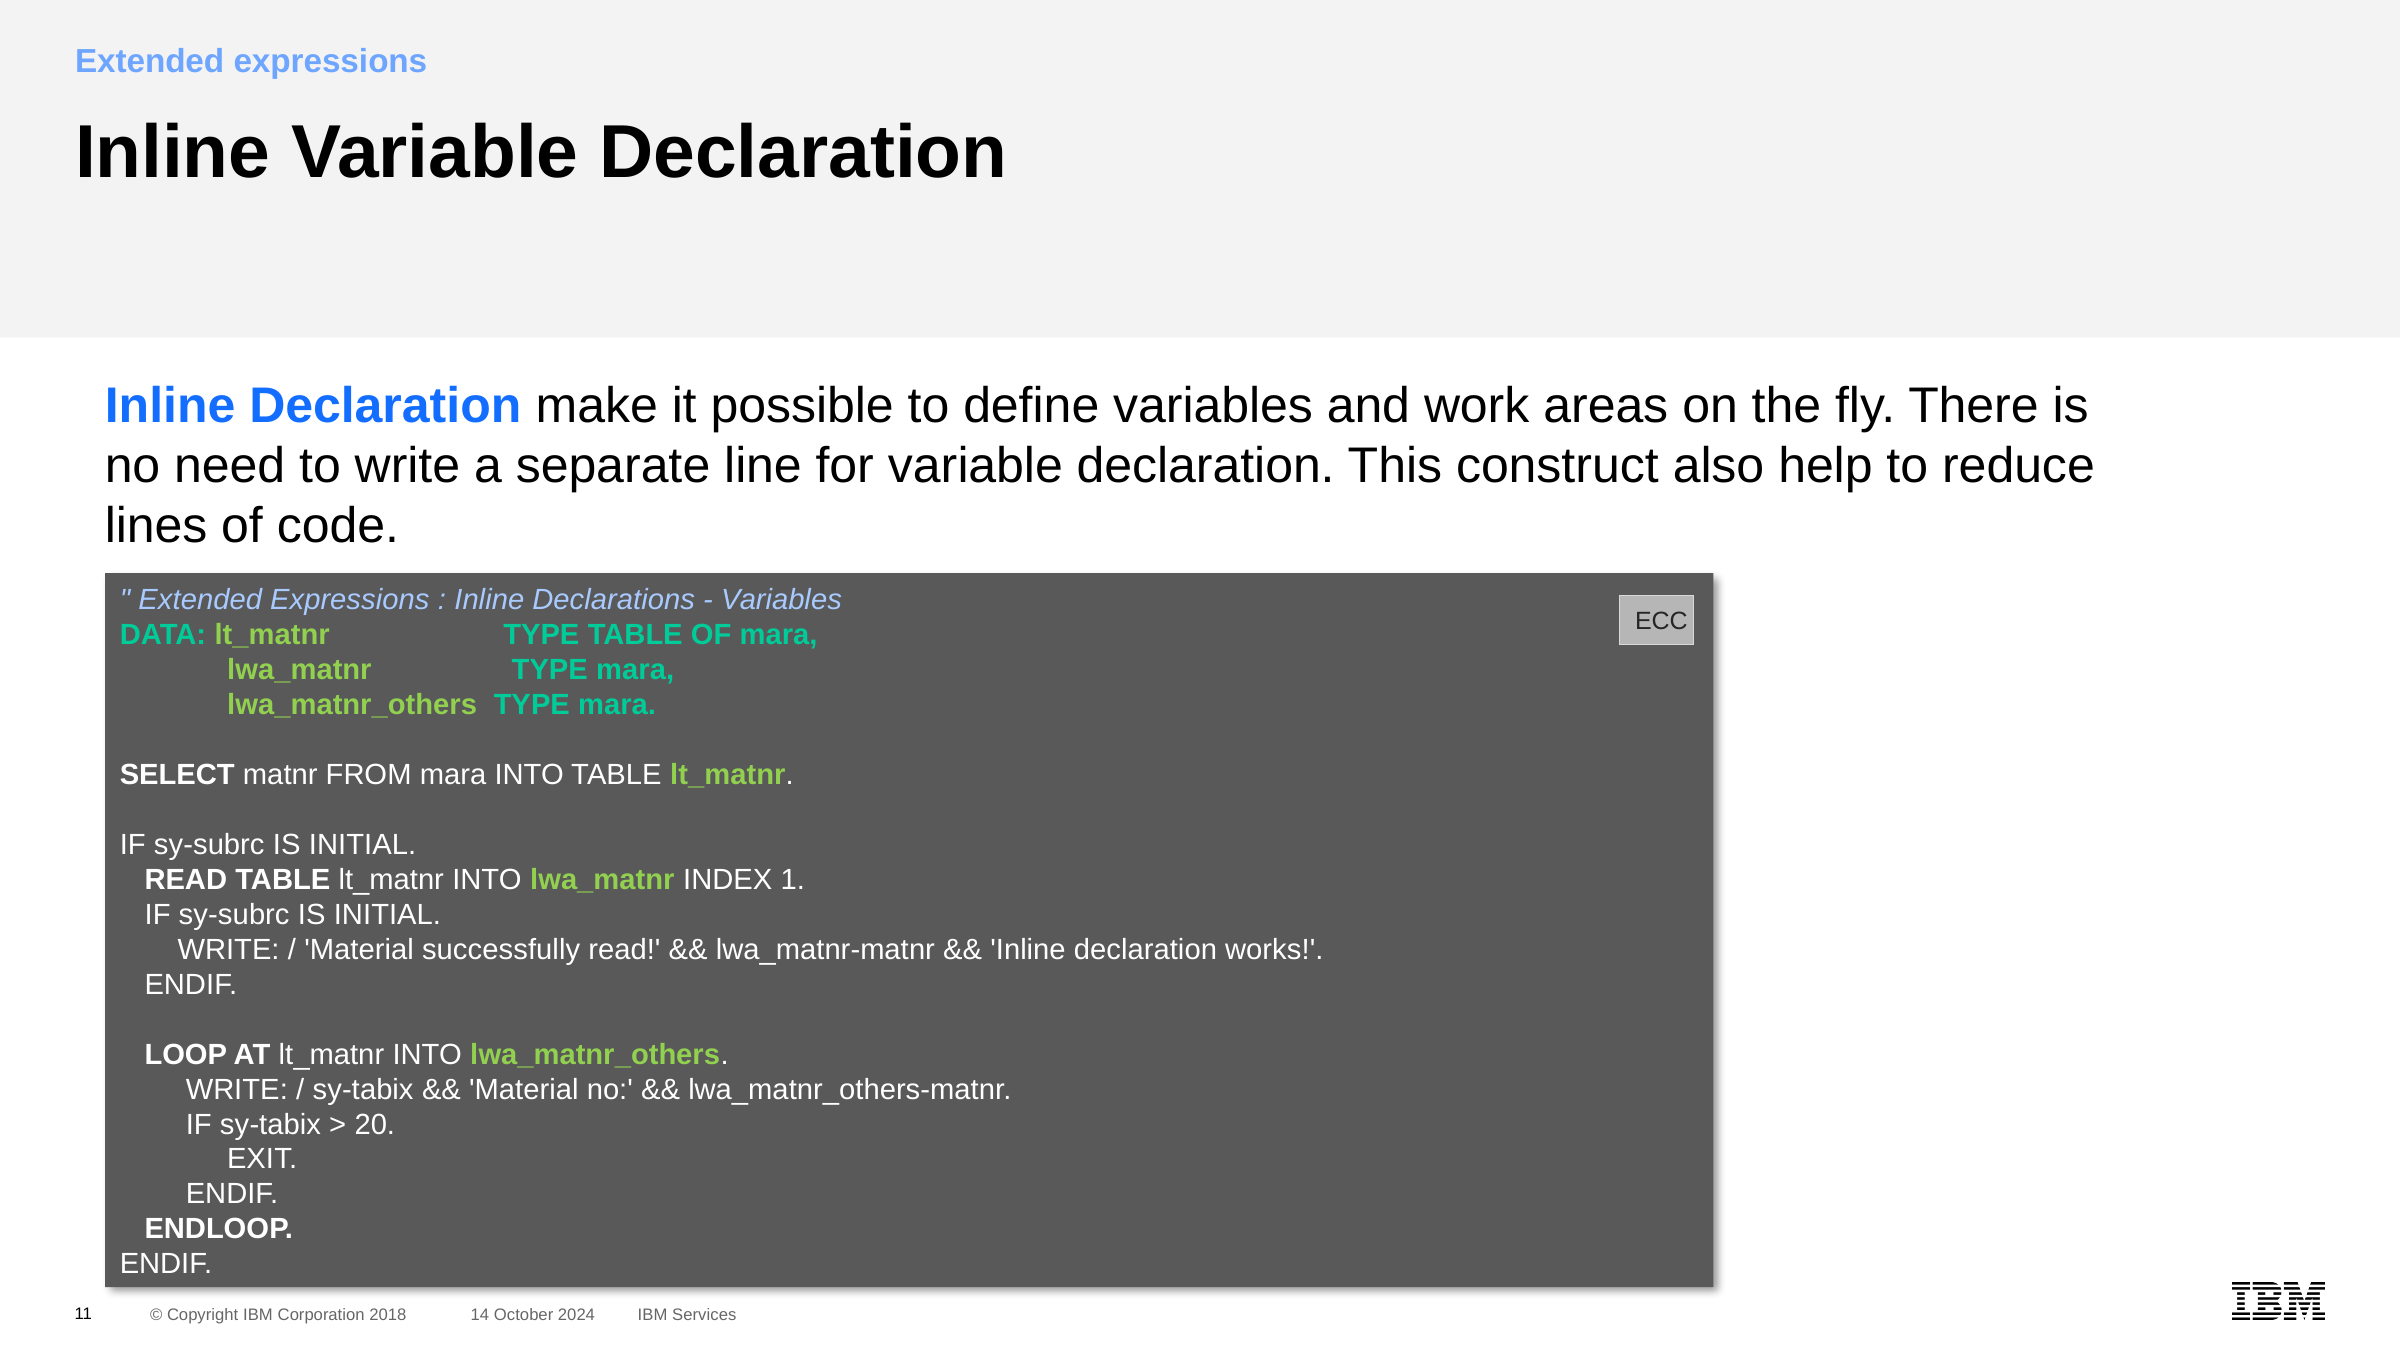

Extended expressions

# Inline Variable Declaration
Inline Declaration make it possible to define variables and work areas on the fly. There is no need to write a separate line for variable declaration. This construct also help to reduce lines of code.
" Extended Expressions : Inline Declarations - Variables
DATA: lt_matnr                     TYPE TABLE OF mara,
             lwa_matnr                 TYPE mara,
             lwa_matnr_others  TYPE mara.

SELECT matnr FROM mara INTO TABLE lt_matnr.

IF sy-subrc IS INITIAL.
   READ TABLE lt_matnr INTO lwa_matnr INDEX 1.
   IF sy-subrc IS INITIAL.
       WRITE: / 'Material successfully read!' && lwa_matnr-matnr && 'Inline declaration works!'.
   ENDIF.

   LOOP AT lt_matnr INTO lwa_matnr_others.
        WRITE: / sy-tabix && 'Material no:' && lwa_matnr_others-matnr.
        IF sy-tabix > 20.
             EXIT.
        ENDIF.
   ENDLOOP.
ENDIF.
ECC